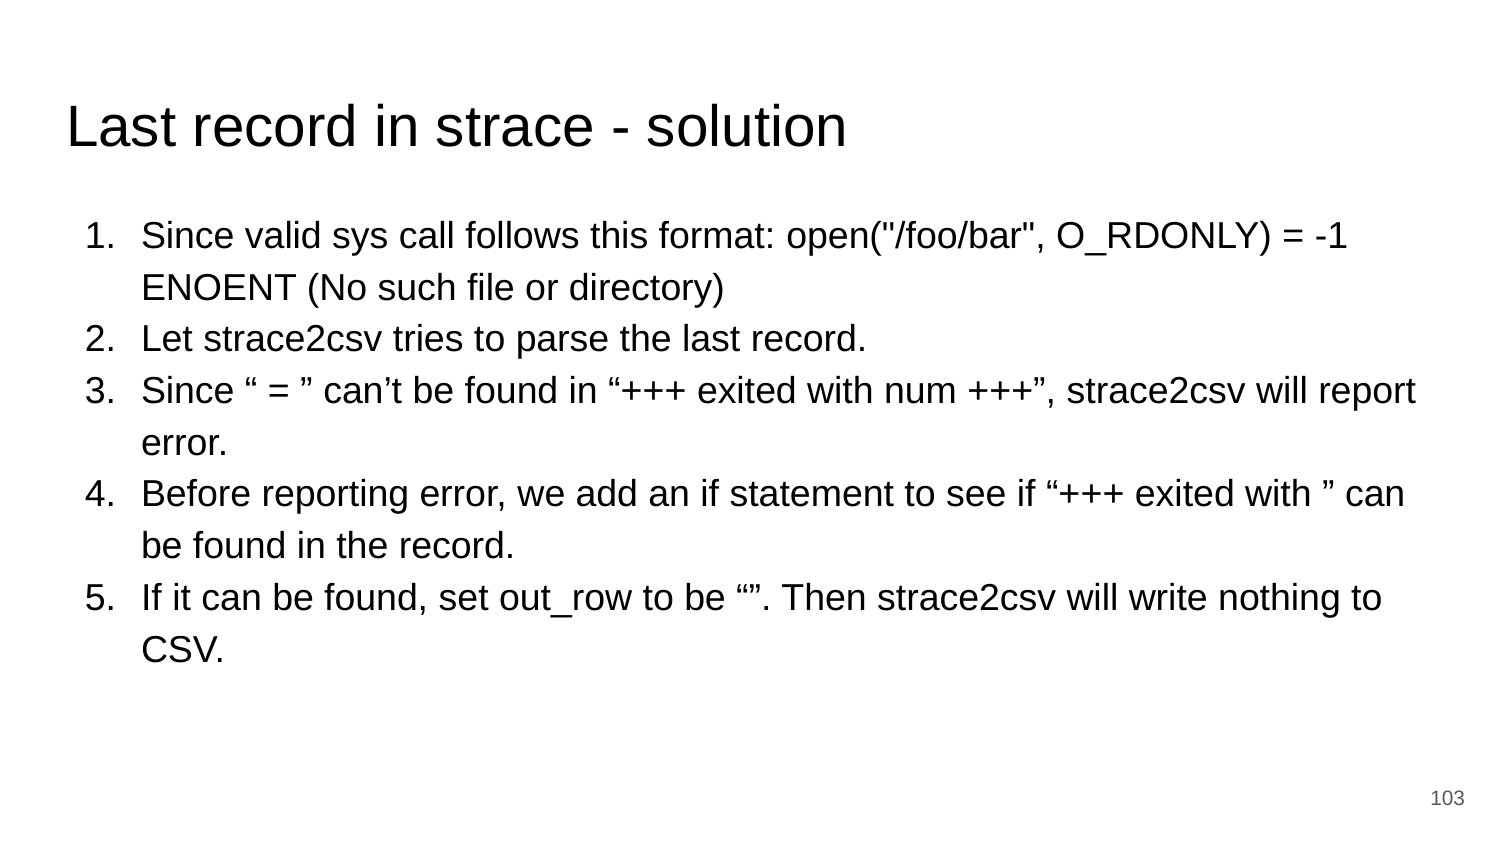

# Last record in strace - solution
Since valid sys call follows this format: open("/foo/bar", O_RDONLY) = -1 ENOENT (No such file or directory)
Let strace2csv tries to parse the last record.
Since “ = ” can’t be found in “+++ exited with num +++”, strace2csv will report error.
Before reporting error, we add an if statement to see if “+++ exited with ” can be found in the record.
If it can be found, set out_row to be “”. Then strace2csv will write nothing to CSV.
103